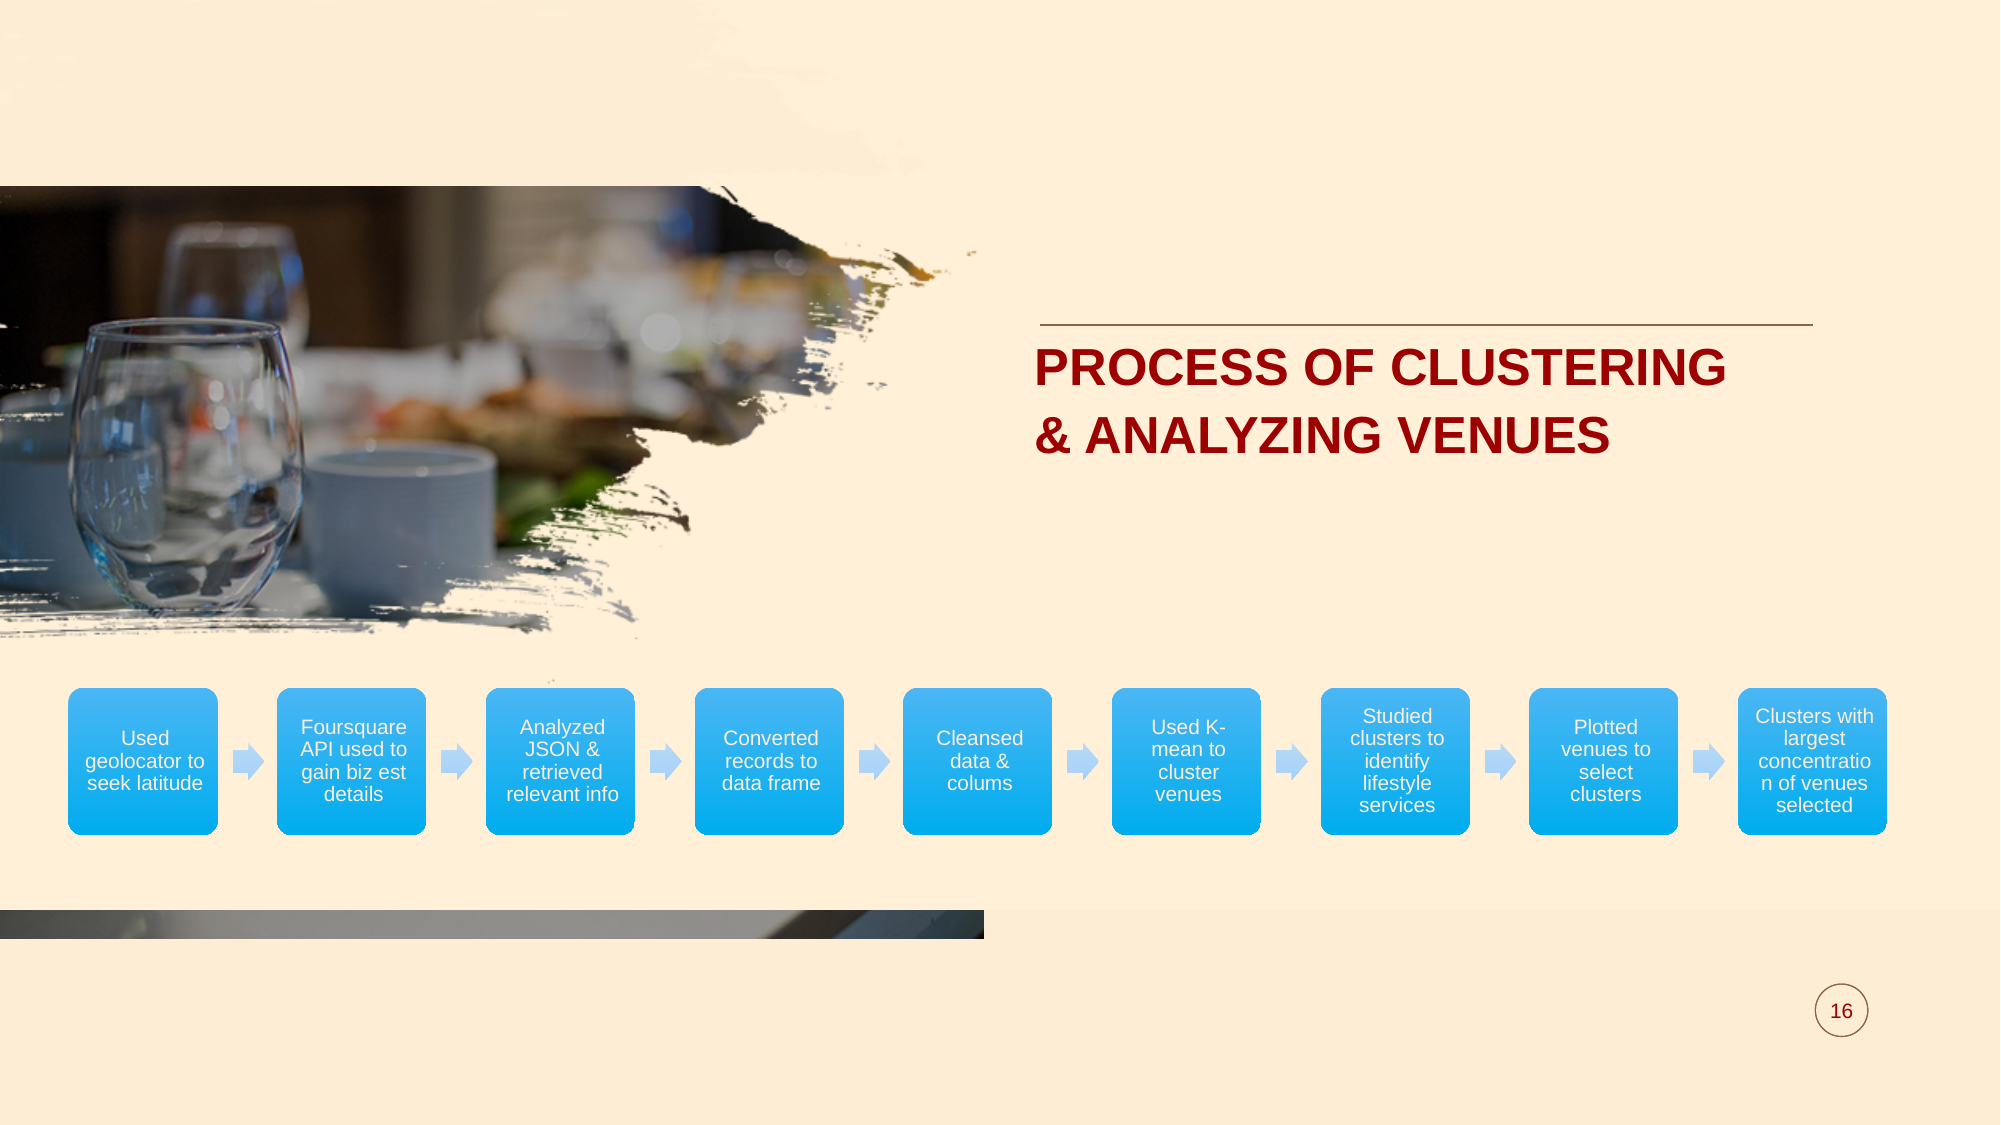

PROCESS OF CLUSTERING
& ANALYZING VENUES
Used geolocator to seek latitude

Foursquare API used to gain biz est details

Analyzed JSON & retrieved relevant info

Converted records to data frame

Cleansed data & colums

Used K-mean to cluster venues

Studied clusters to identify lifestyle services

Plotted venues to select clusters

Clusters with largest concentration of venues selected
16